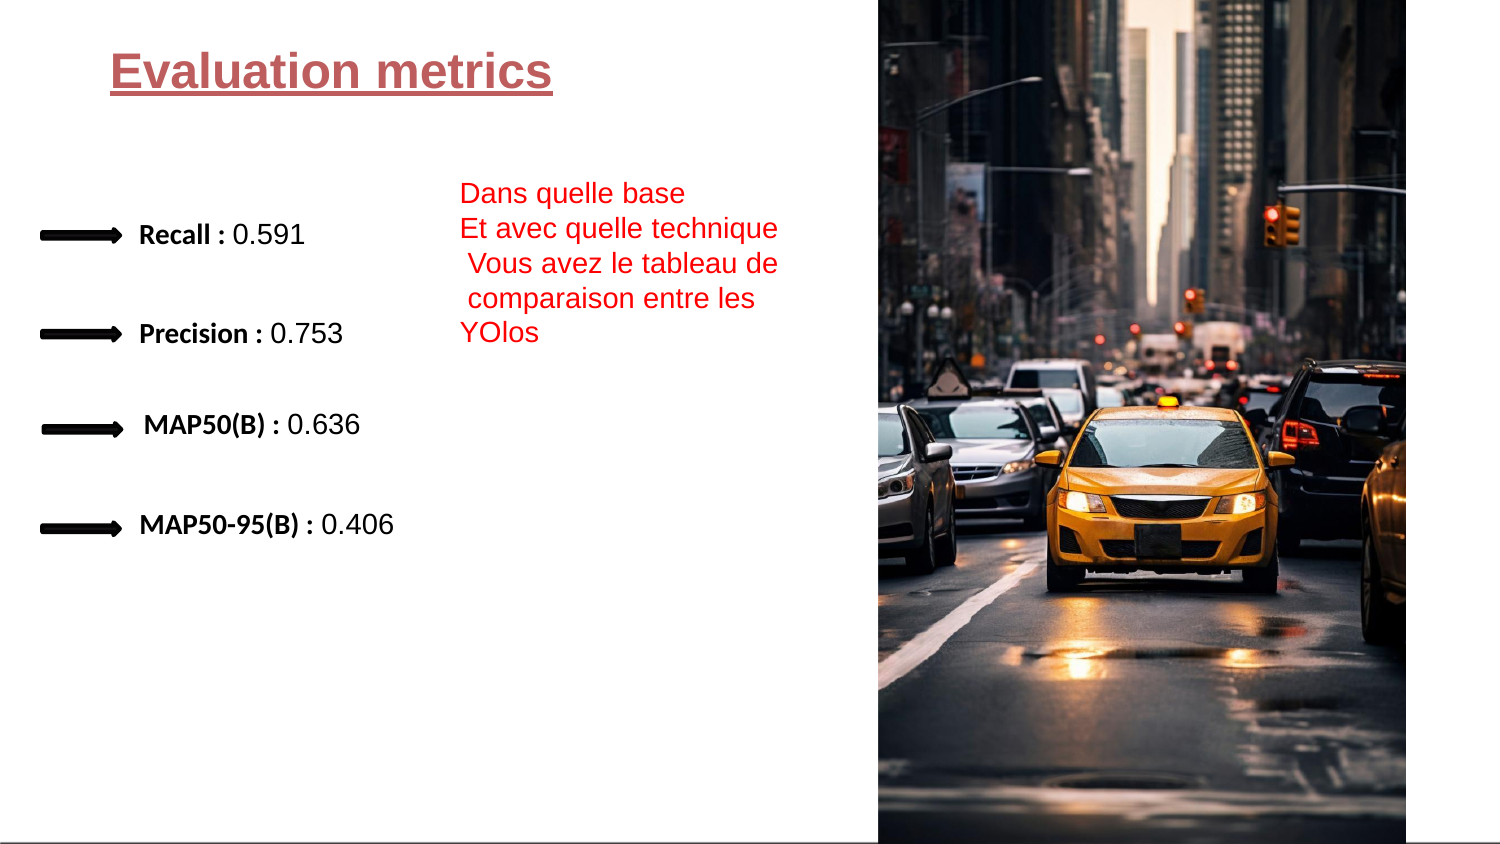

# Evaluation metrics
Dans quelle base
Et avec quelle technique  Vous avez le tableau de  comparaison entre les  YOlos
Recall : 0.591

Precision : 0.753

MAP50(B) : 0.636

MAP50-95(B) : 0.406